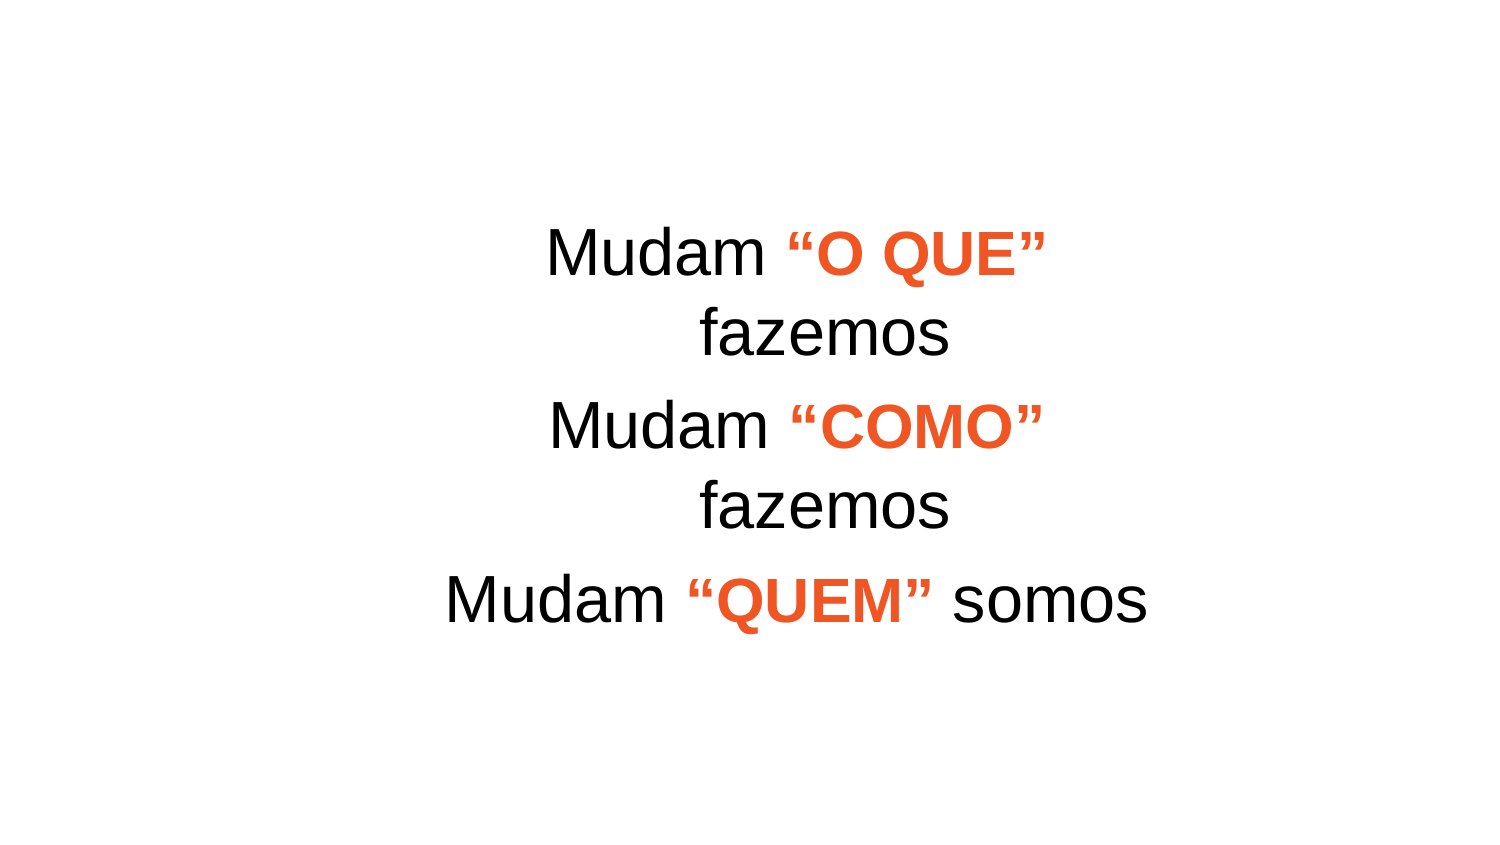

Mudam “O QUE” fazemos
Mudam “COMO” fazemos
Mudam “QUEM” somos